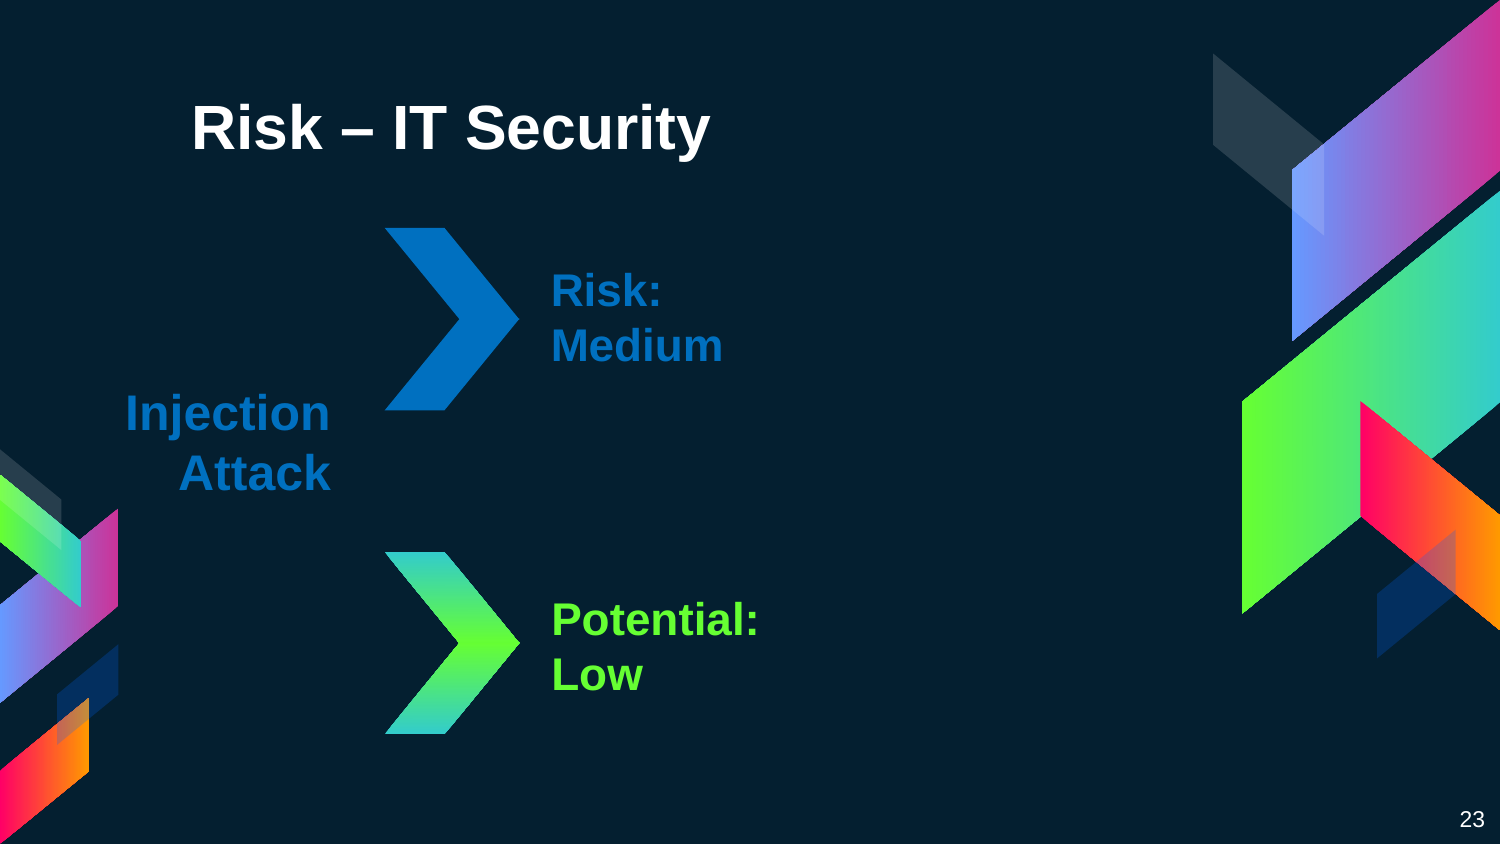

# Risk – IT Security
Risk:
Medium

Injection Attack
Potential:
Low

23